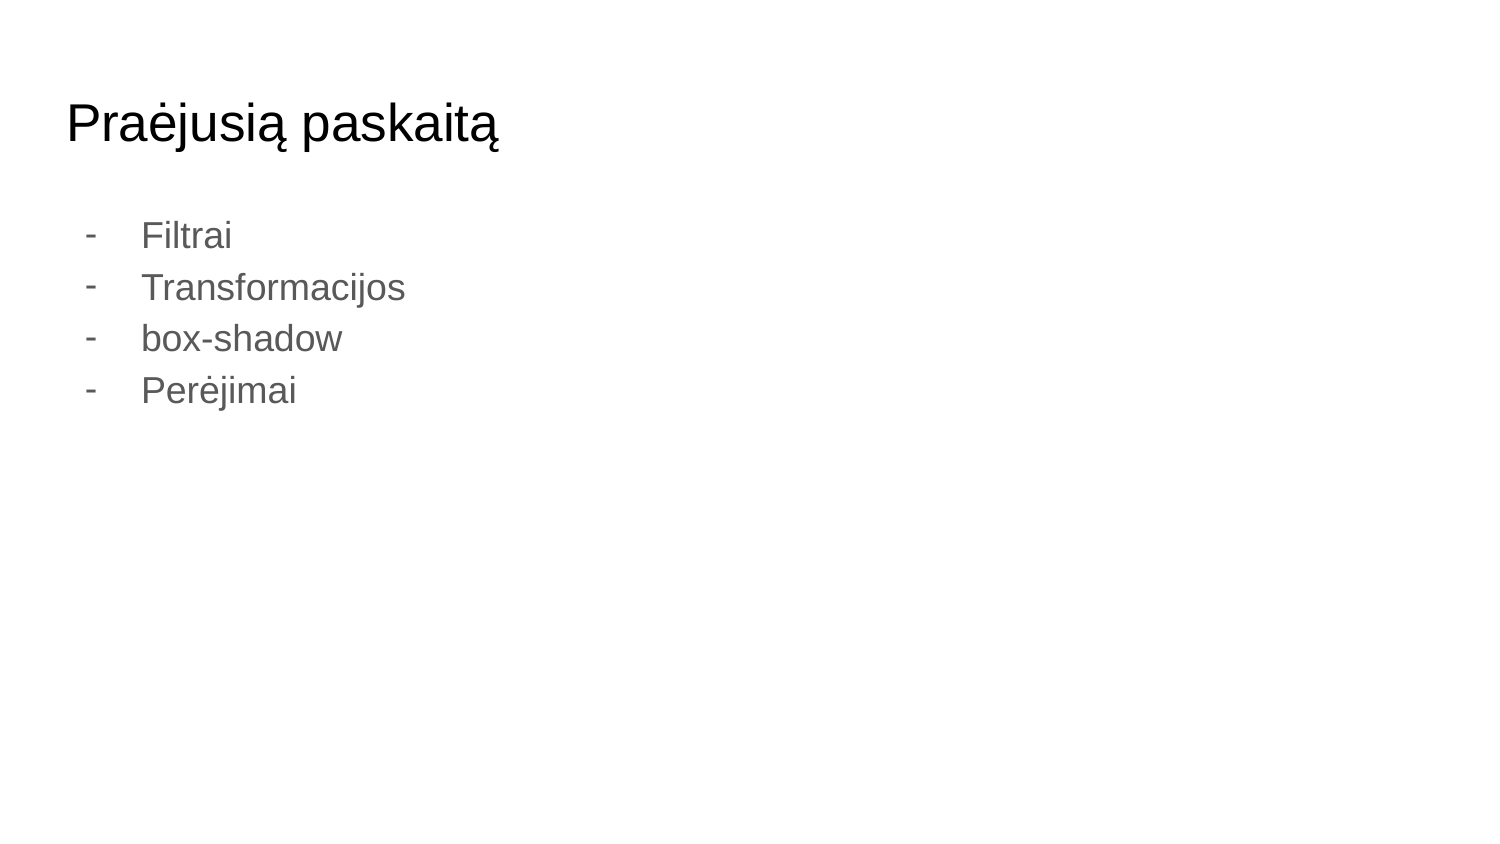

# Praėjusią paskaitą
Filtrai
Transformacijos
box-shadow
Perėjimai